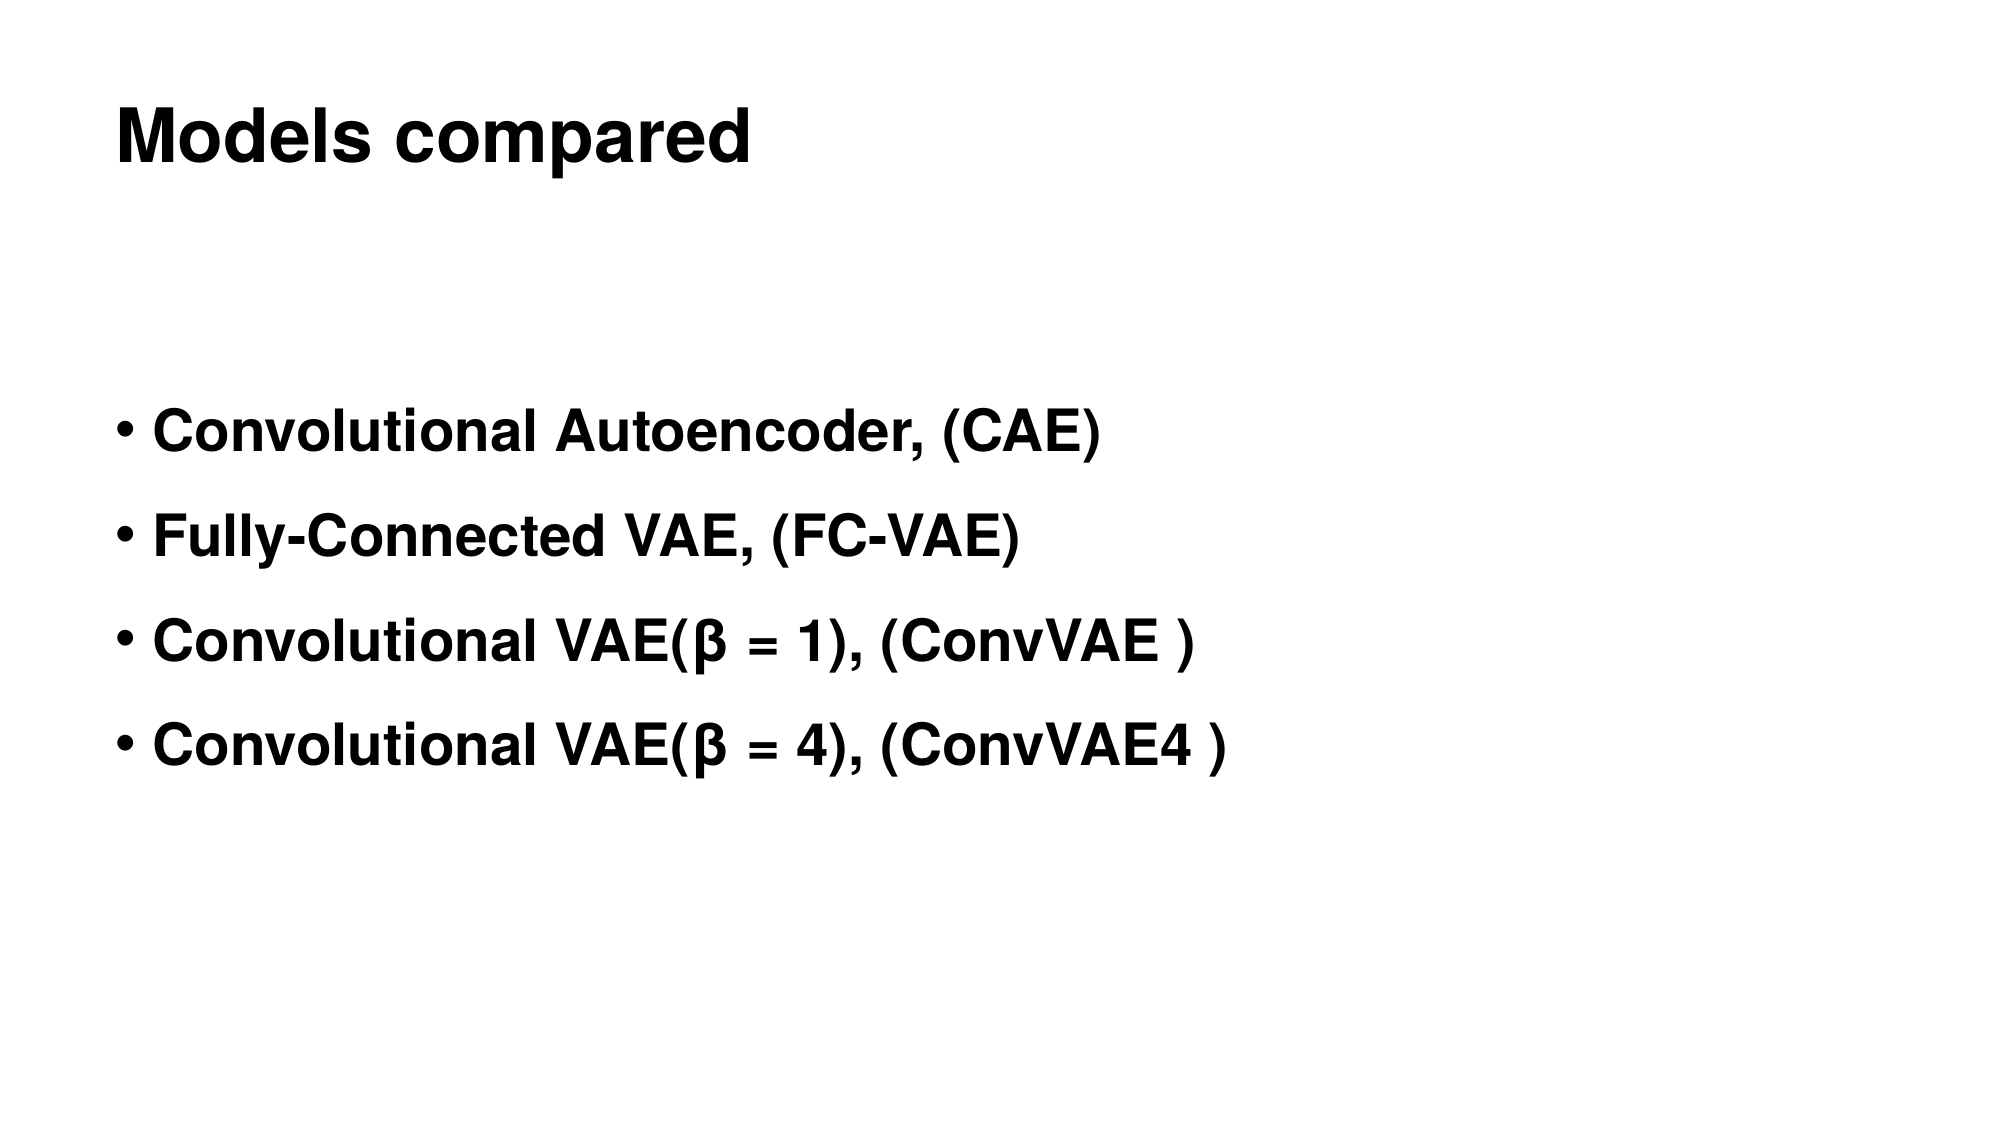

# Models compared

Convolutional Autoencoder, (CAE)
Fully-Connected VAE, (FC-VAE)
Convolutional VAE(β = 1), (ConvVAE )
Convolutional VAE(β = 4), (ConvVAE4 )